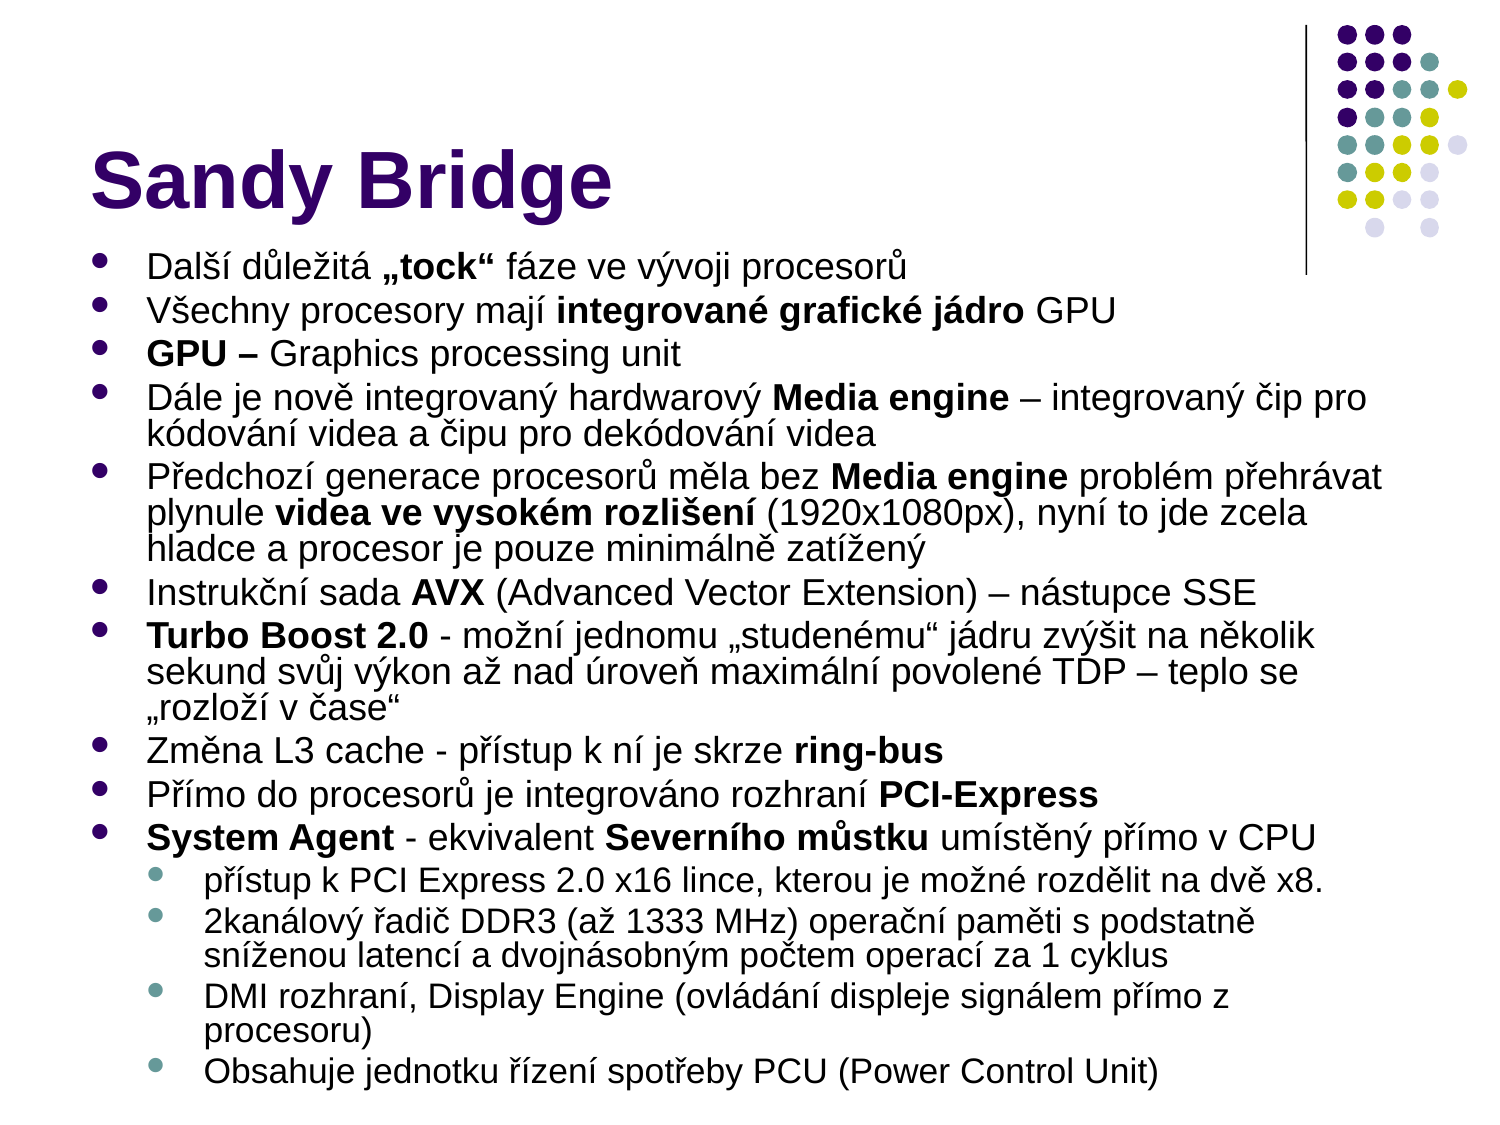

# Sandy Bridge
Další důležitá „tock“ fáze ve vývoji procesorů
Všechny procesory mají integrované grafické jádro GPU
GPU – Graphics processing unit
Dále je nově integrovaný hardwarový Media engine – integrovaný čip pro kódování videa a čipu pro dekódování videa
Předchozí generace procesorů měla bez Media engine problém přehrávat plynule videa ve vysokém rozlišení (1920x1080px), nyní to jde zcela hladce a procesor je pouze minimálně zatížený
Instrukční sada AVX (Advanced Vector Extension) – nástupce SSE
Turbo Boost 2.0 - možní jednomu „studenému“ jádru zvýšit na několik sekund svůj výkon až nad úroveň maximální povolené TDP – teplo se „rozloží v čase“
Změna L3 cache - přístup k ní je skrze ring-bus
Přímo do procesorů je integrováno rozhraní PCI-Express
System Agent - ekvivalent Severního můstku umístěný přímo v CPU
přístup k PCI Express 2.0 x16 lince, kterou je možné rozdělit na dvě x8.
2kanálový řadič DDR3 (až 1333 MHz) operační paměti s podstatně sníženou latencí a dvojnásobným počtem operací za 1 cyklus
DMI rozhraní, Display Engine (ovládání displeje signálem přímo z procesoru)
Obsahuje jednotku řízení spotřeby PCU (Power Control Unit)